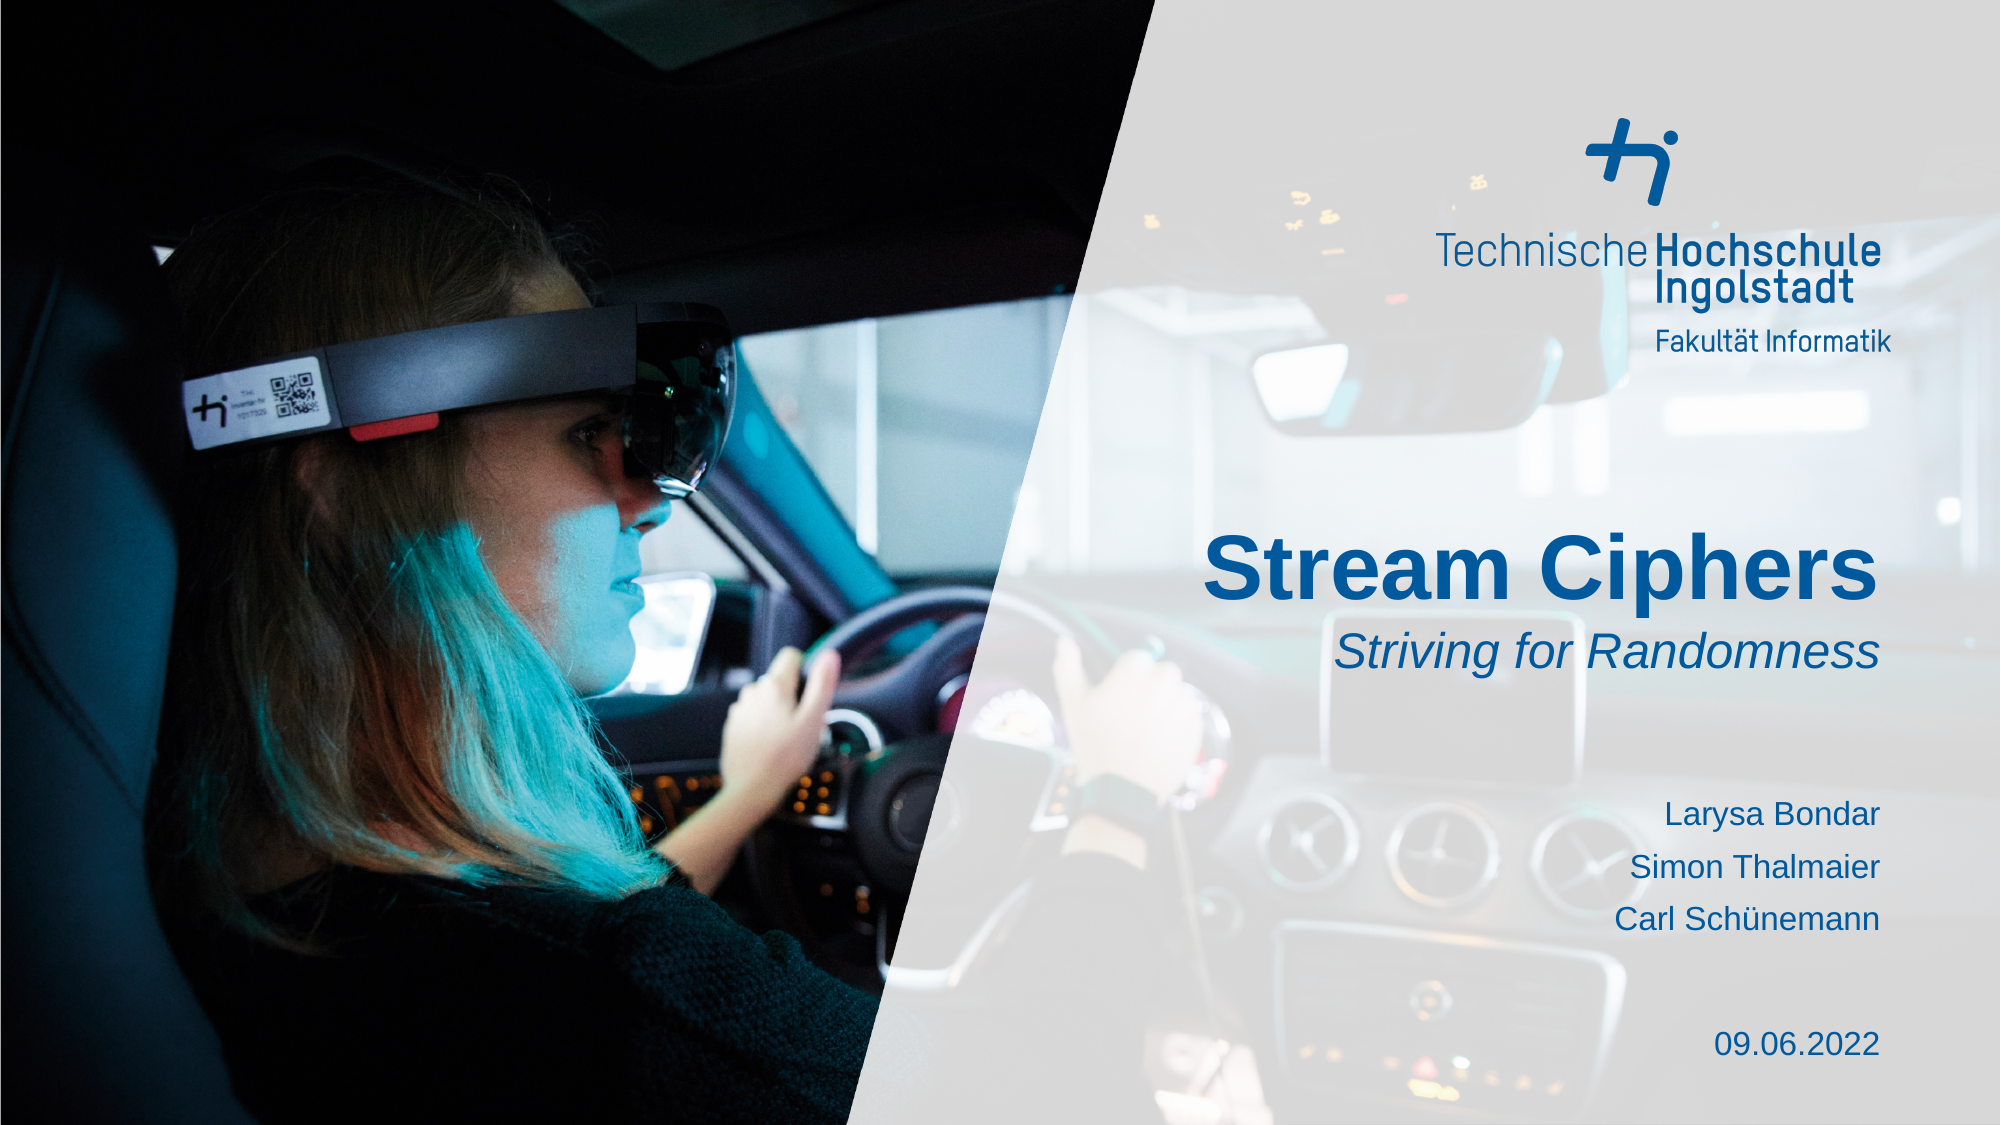

Stream Ciphers
Striving for Randomness
Larysa Bondar
Simon Thalmaier
Carl Schünemann
09.06.2022